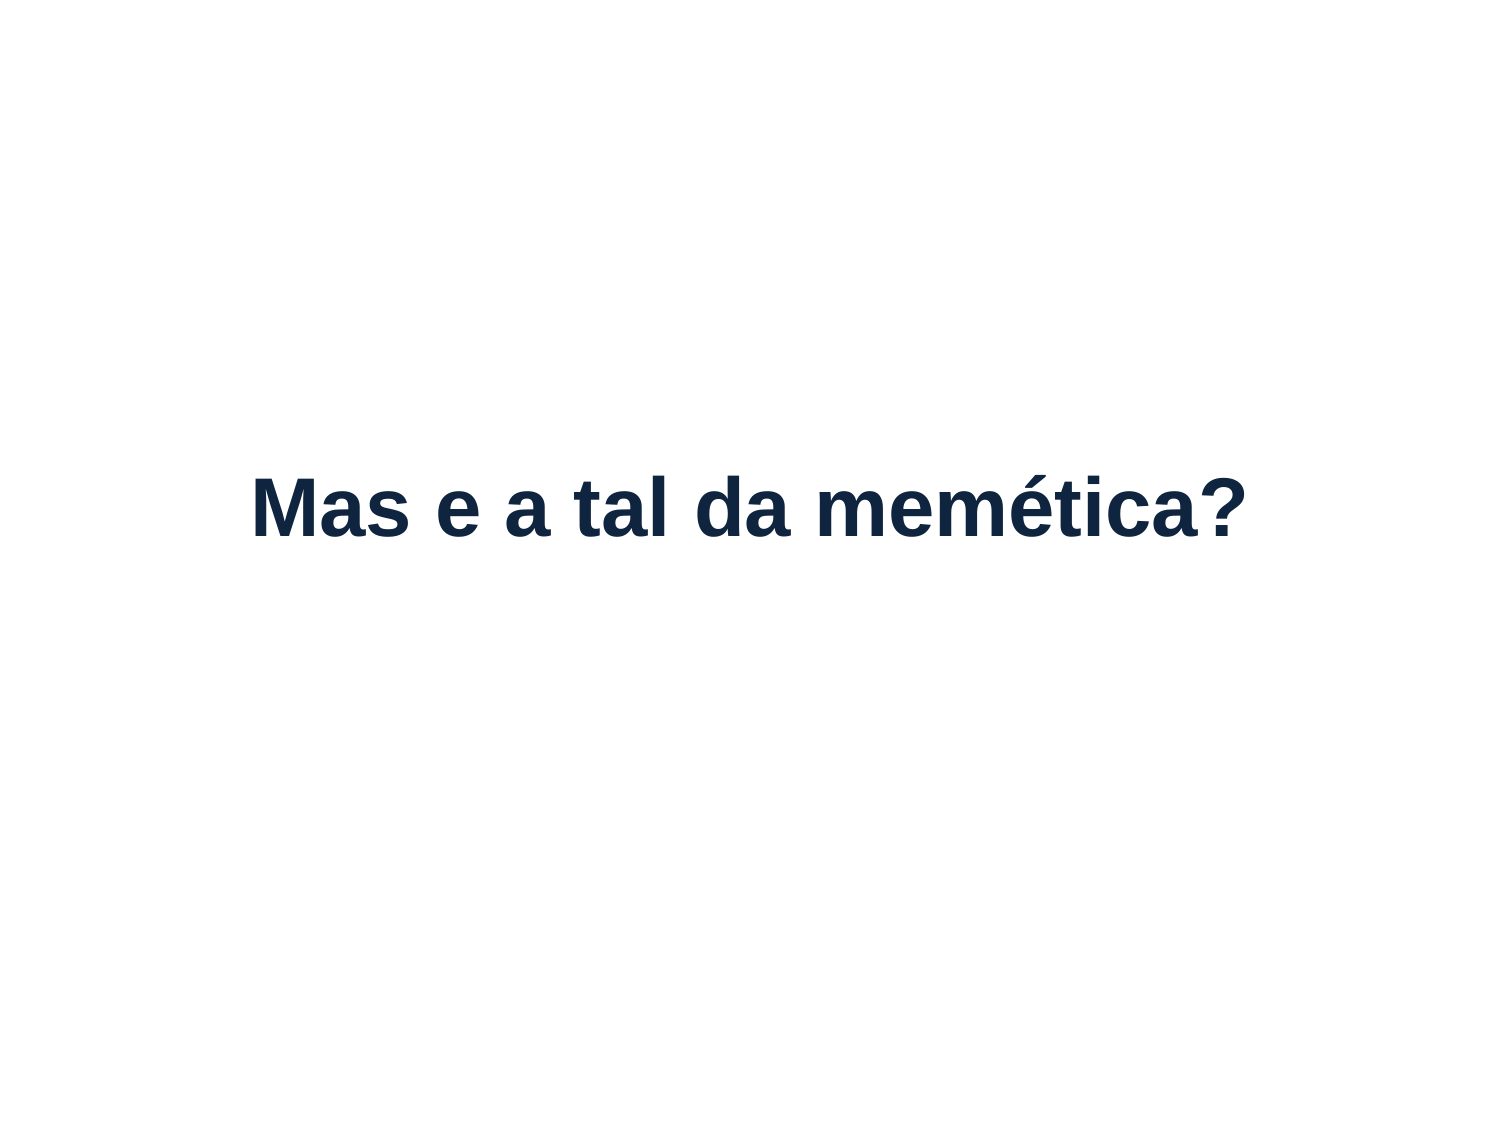

# Mas e a tal da memética?